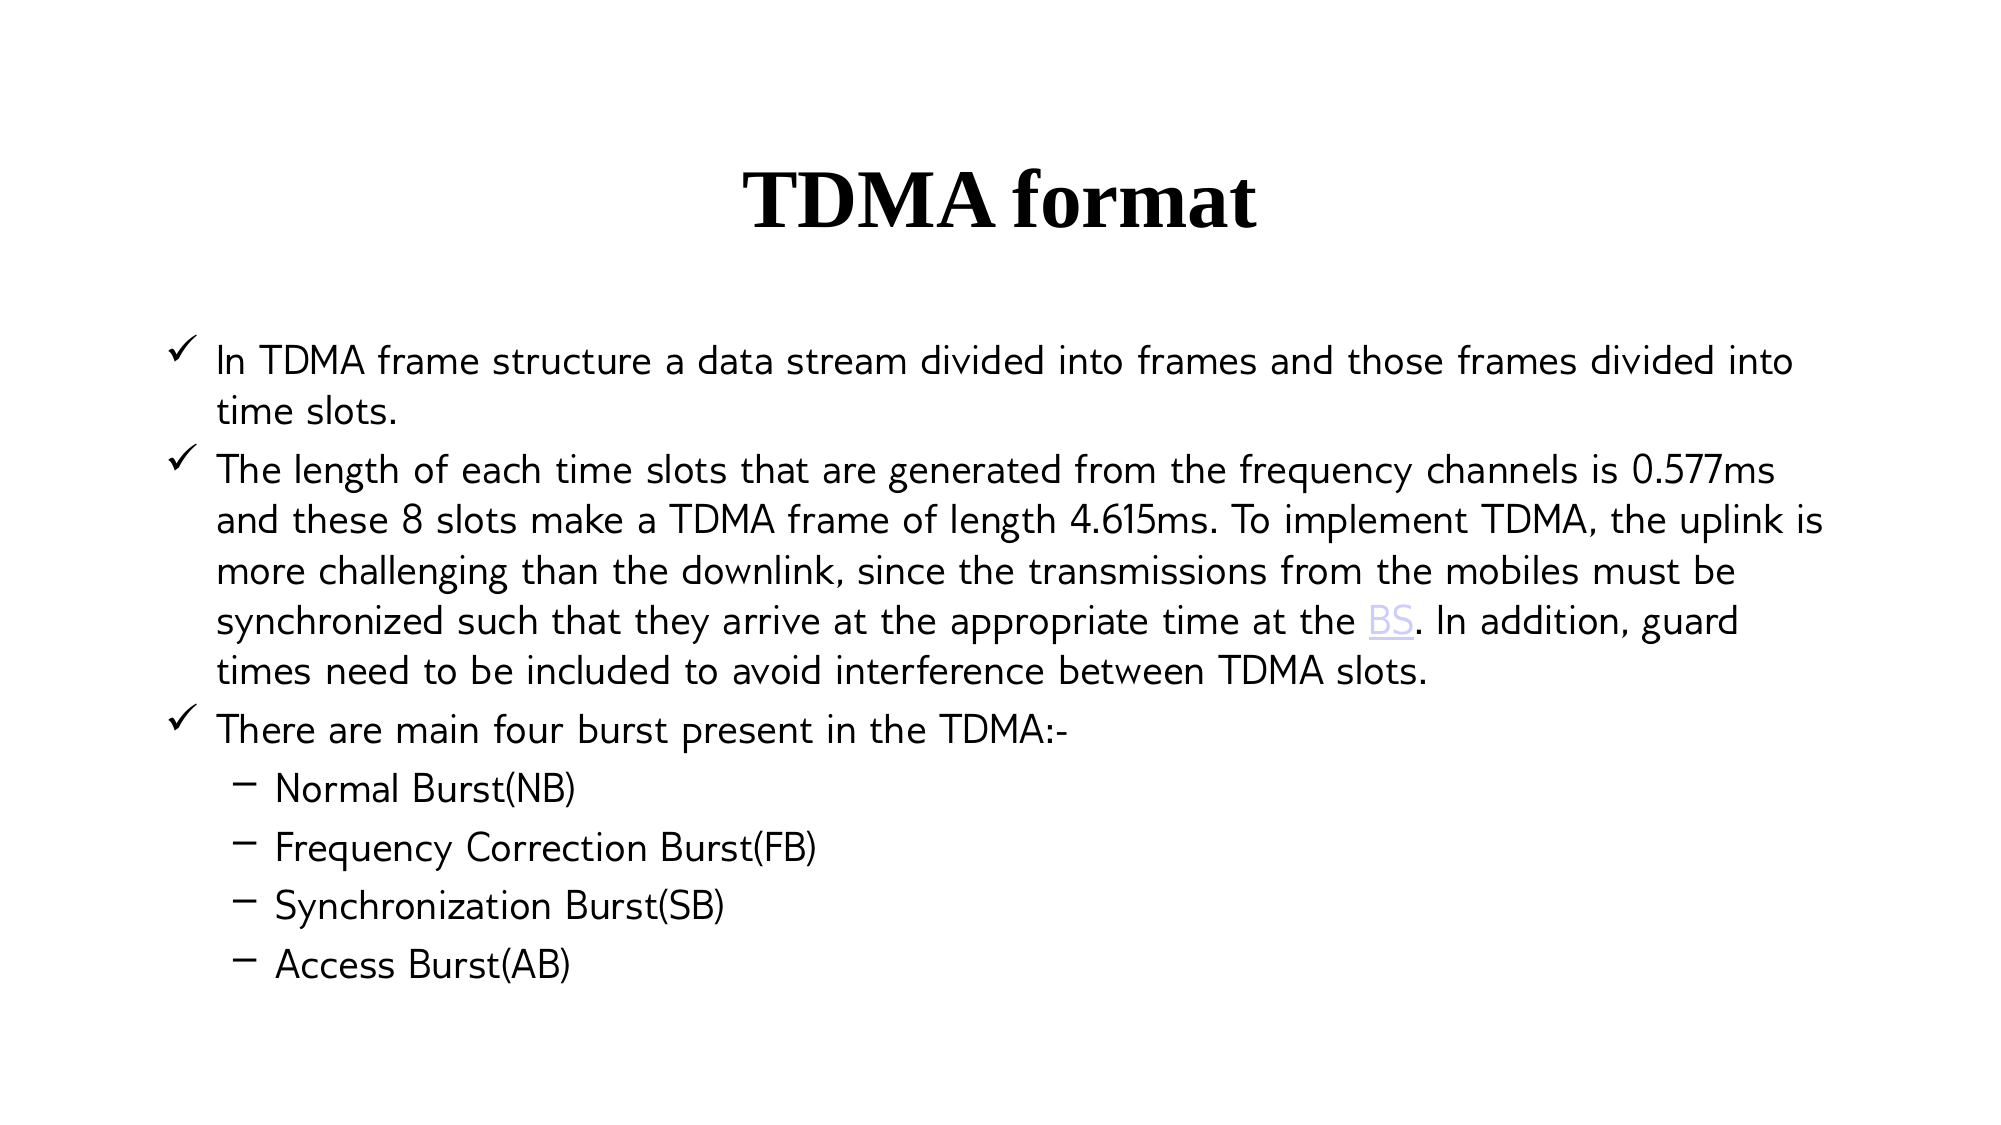

# TDMA format
In TDMA frame structure a data stream divided into frames and those frames divided into time slots.
The length of each time slots that are generated from the frequency channels is 0.577ms and these 8 slots make a TDMA frame of length 4.615ms. To implement TDMA, the uplink is more challenging than the downlink, since the transmissions from the mobiles must be synchronized such that they arrive at the appropriate time at the BS. In addition, guard times need to be included to avoid interference between TDMA slots.
There are main four burst present in the TDMA:-
Normal Burst(NB)
Frequency Correction Burst(FB)
Synchronization Burst(SB)
Access Burst(AB)